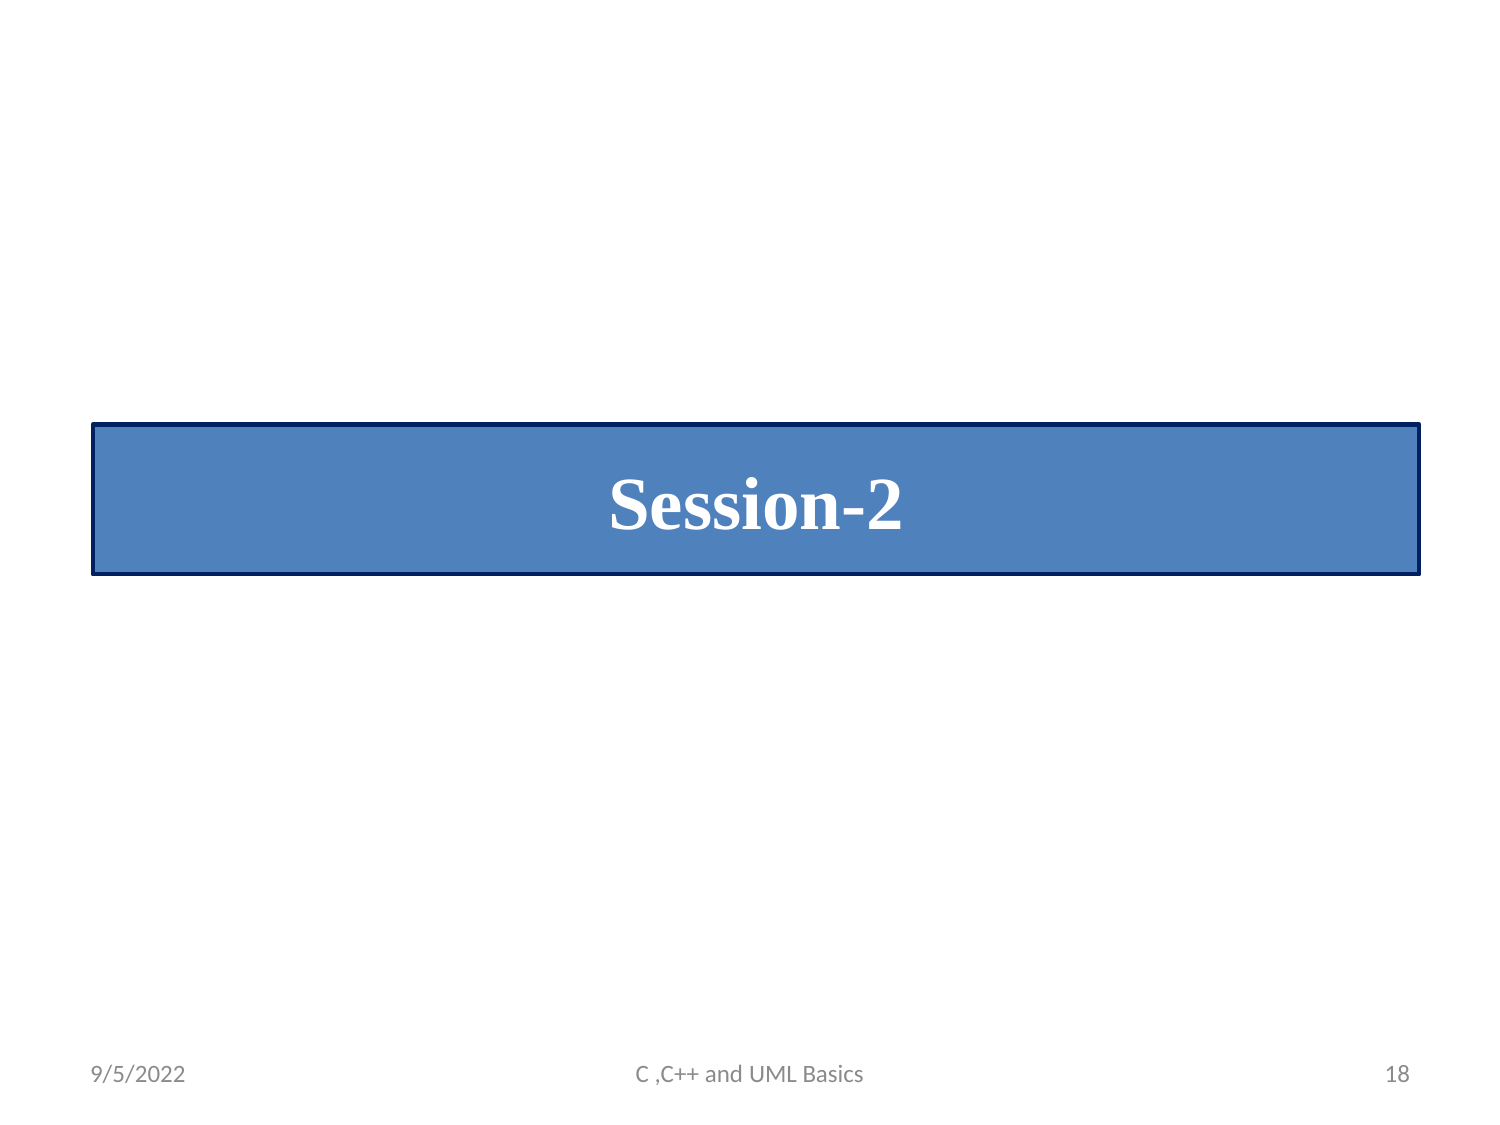

Session-2
9/5/2022
C ,C++ and UML Basics
18